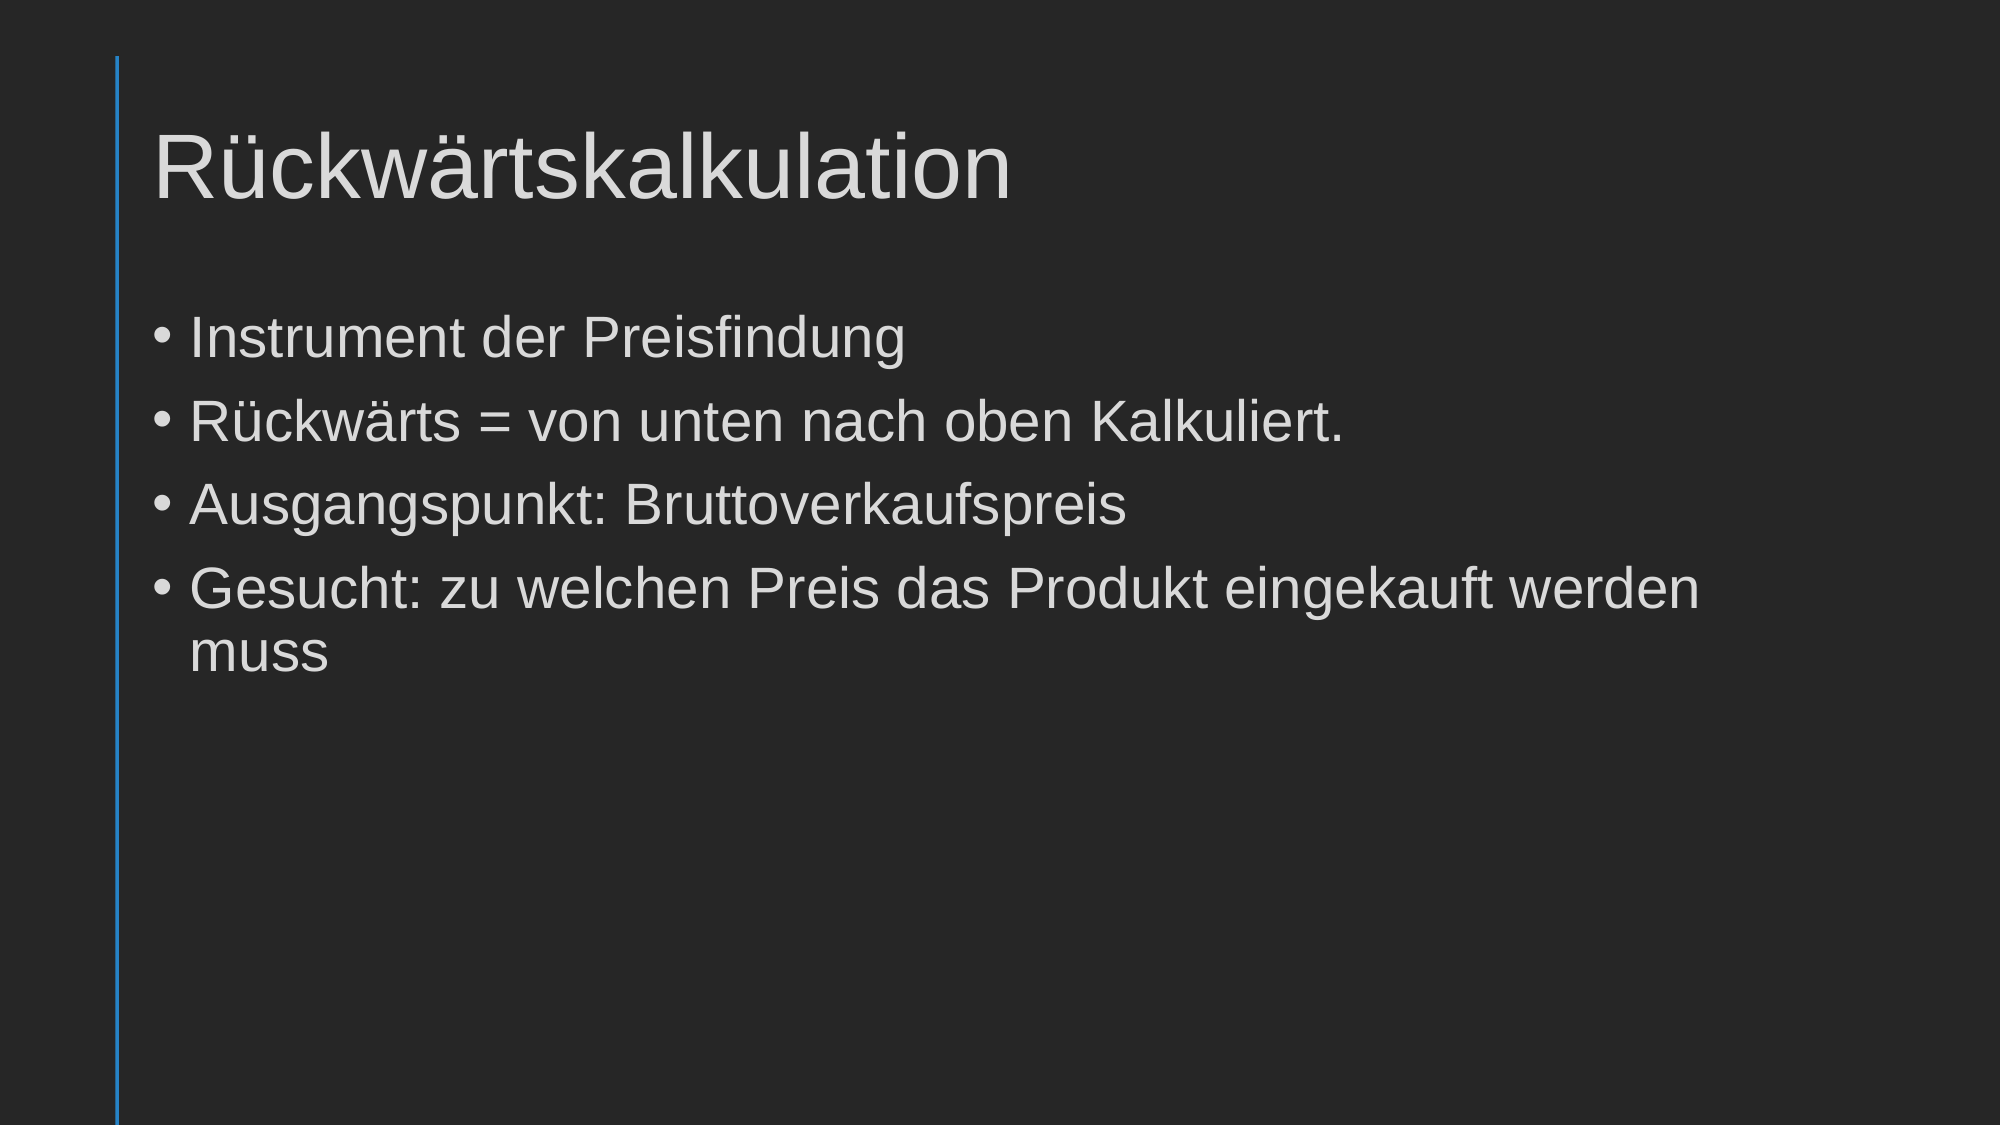

# Rückwärtskalkulation
Instrument der Preisfindung
Rückwärts = von unten nach oben Kalkuliert.
Ausgangspunkt: Bruttoverkaufspreis
Gesucht: zu welchen Preis das Produkt eingekauft werden muss